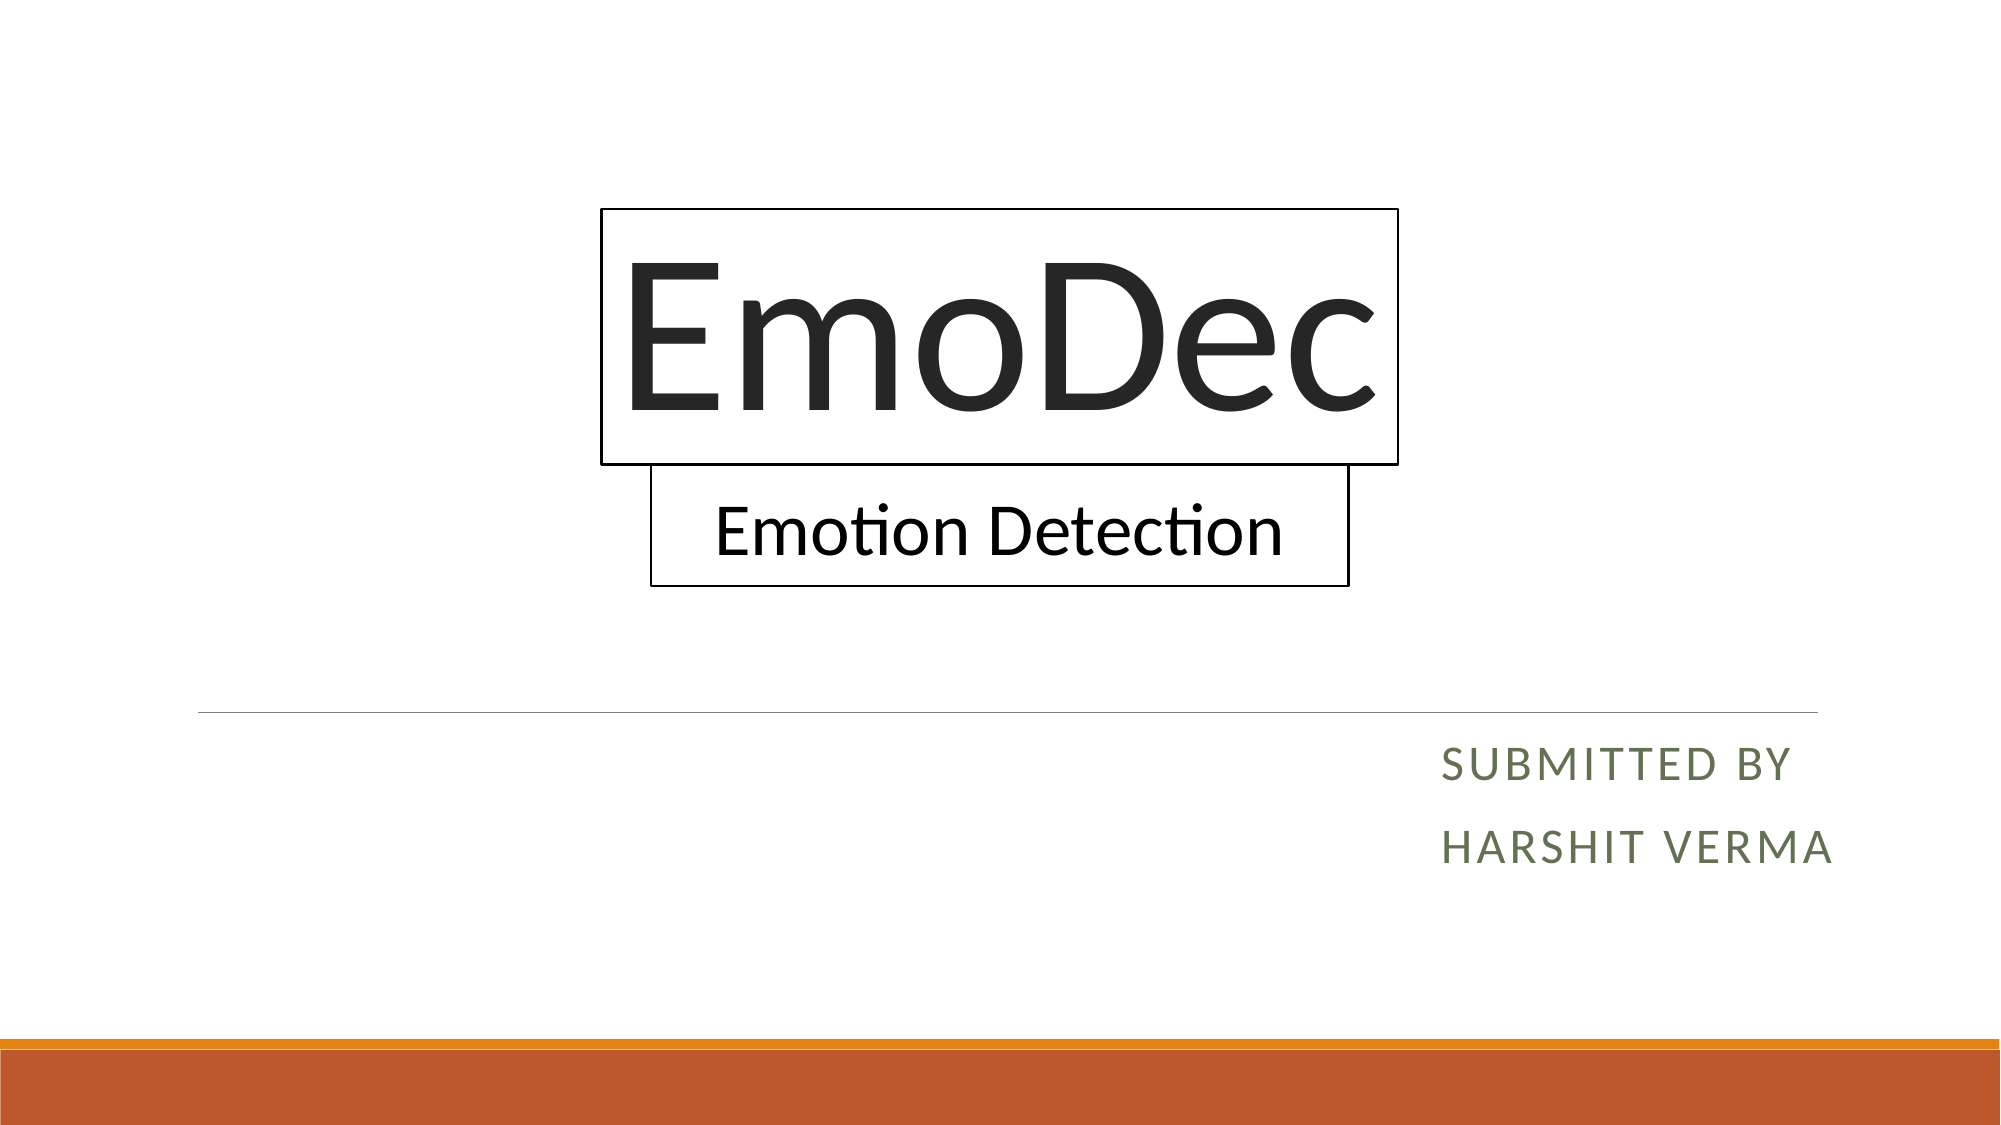

# EmoDec
Emotion Detection
Submitted by
Harshit verma